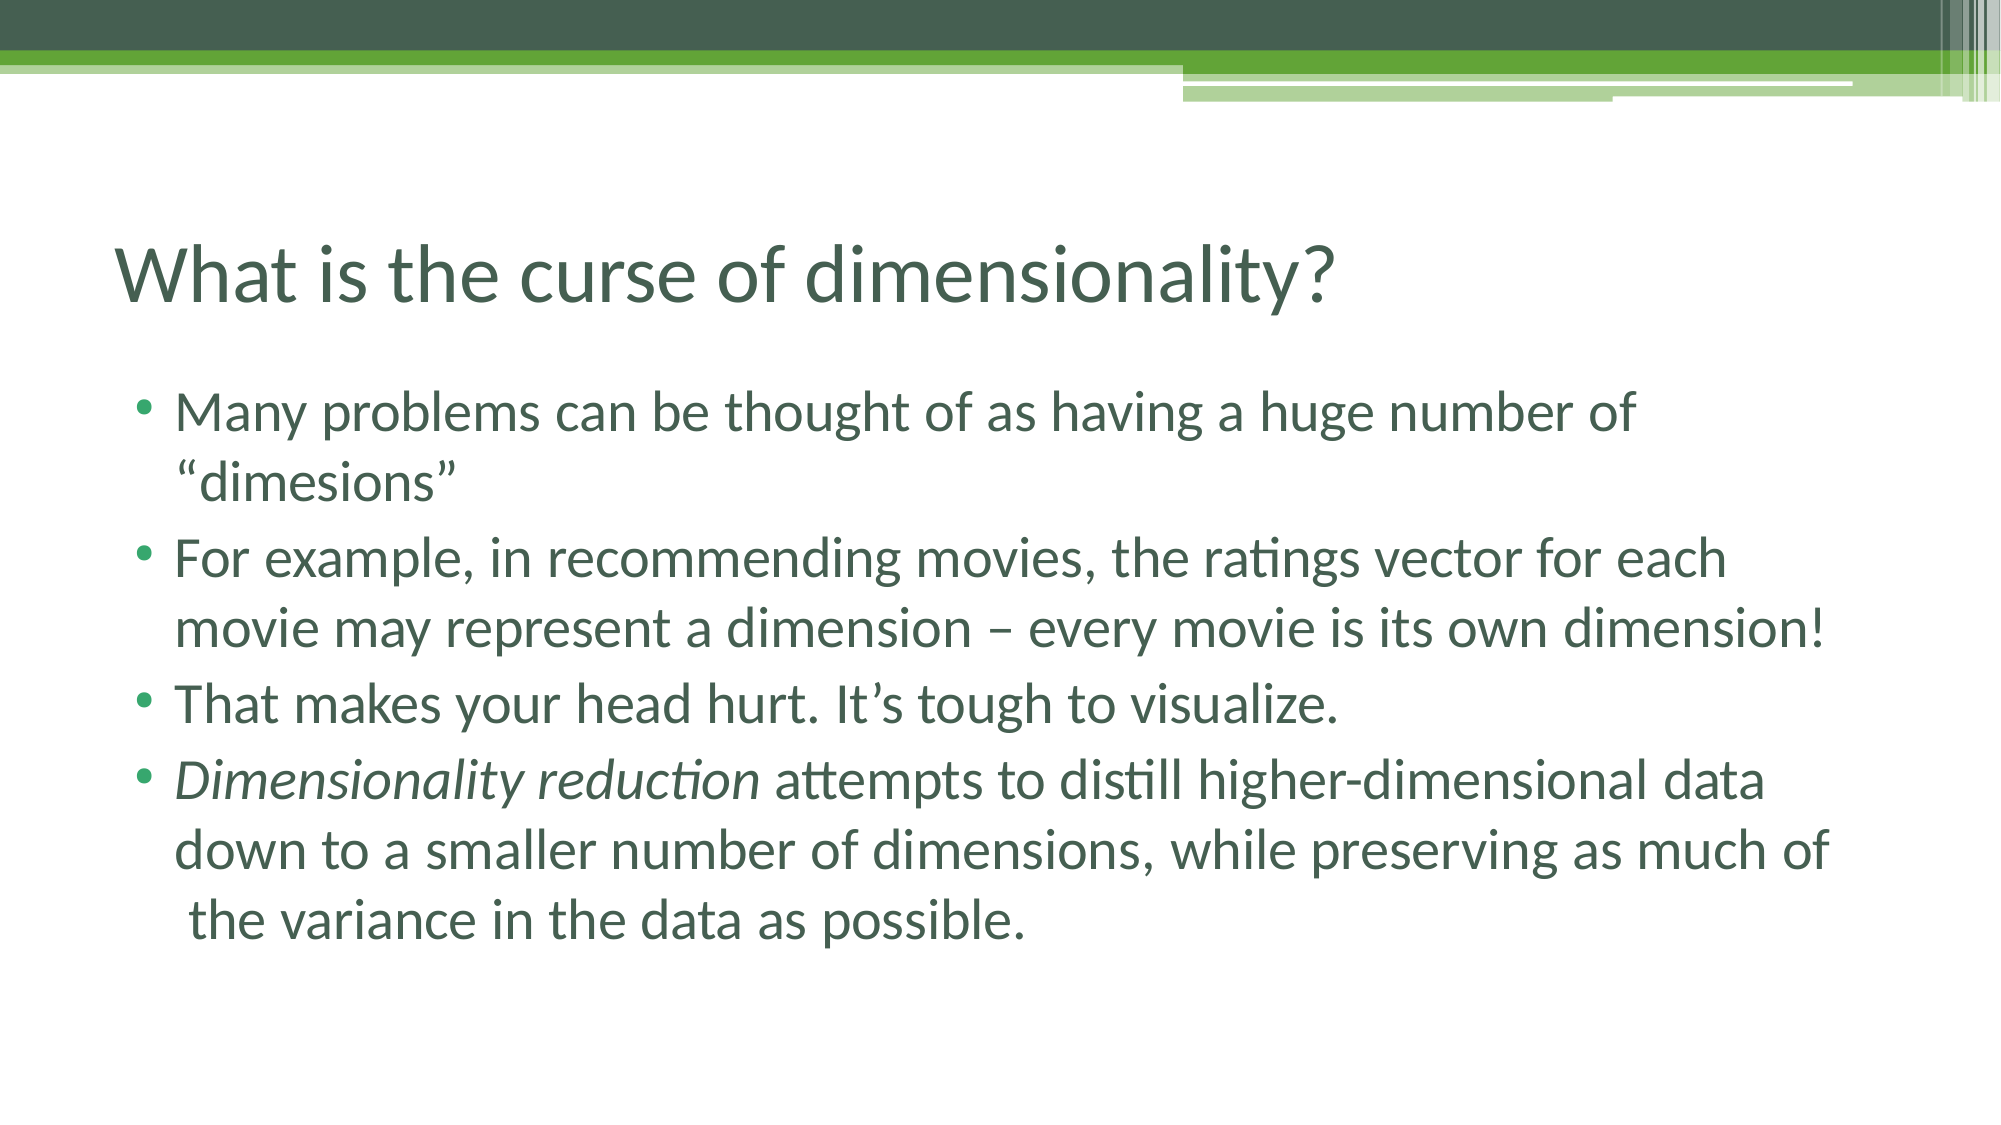

# What is the curse of dimensionality?
Many problems can be thought of as having a huge number of
“dimesions”
For example, in recommending movies, the ratings vector for each  movie may represent a dimension – every movie is its own dimension!
That makes your head hurt. It’s tough to visualize.
Dimensionality reduction attempts to distill higher-dimensional data  down to a smaller number of dimensions, while preserving as much of  the variance in the data as possible.